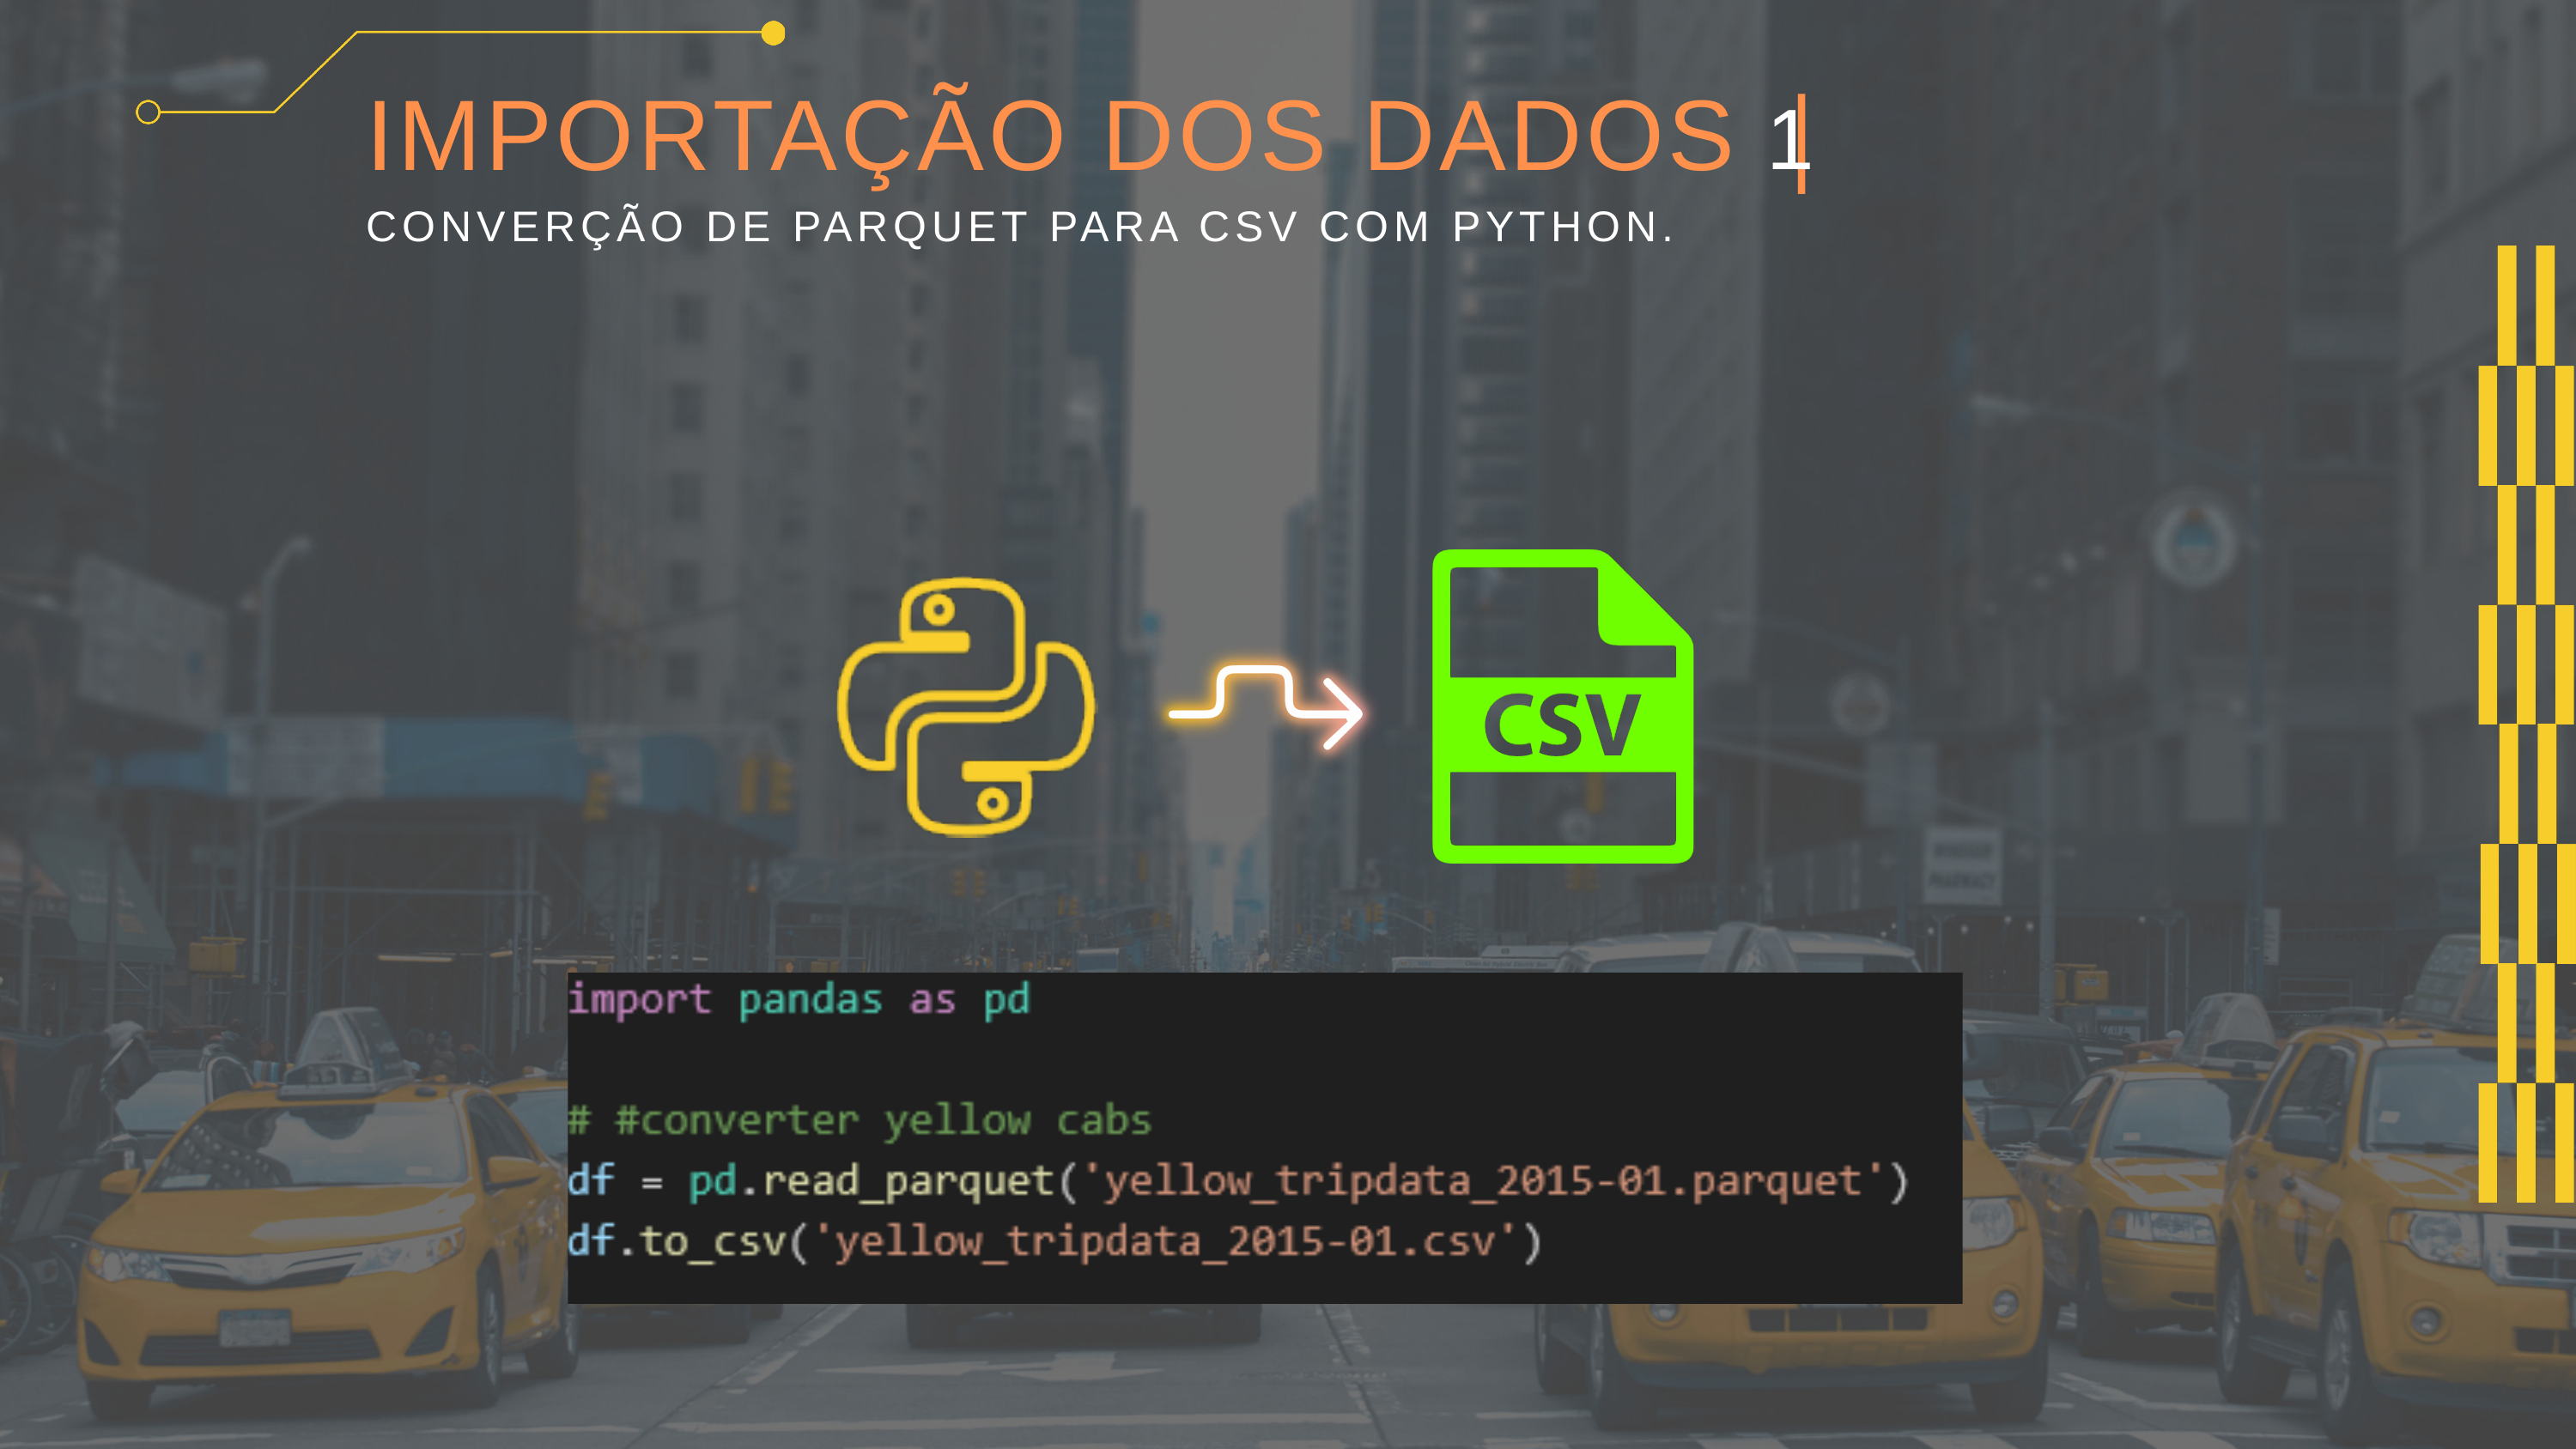

IMPORTAÇÃO DOS DADOS |
1
CONVERÇÃO DE PARQUET PARA CSV COM PYTHON.